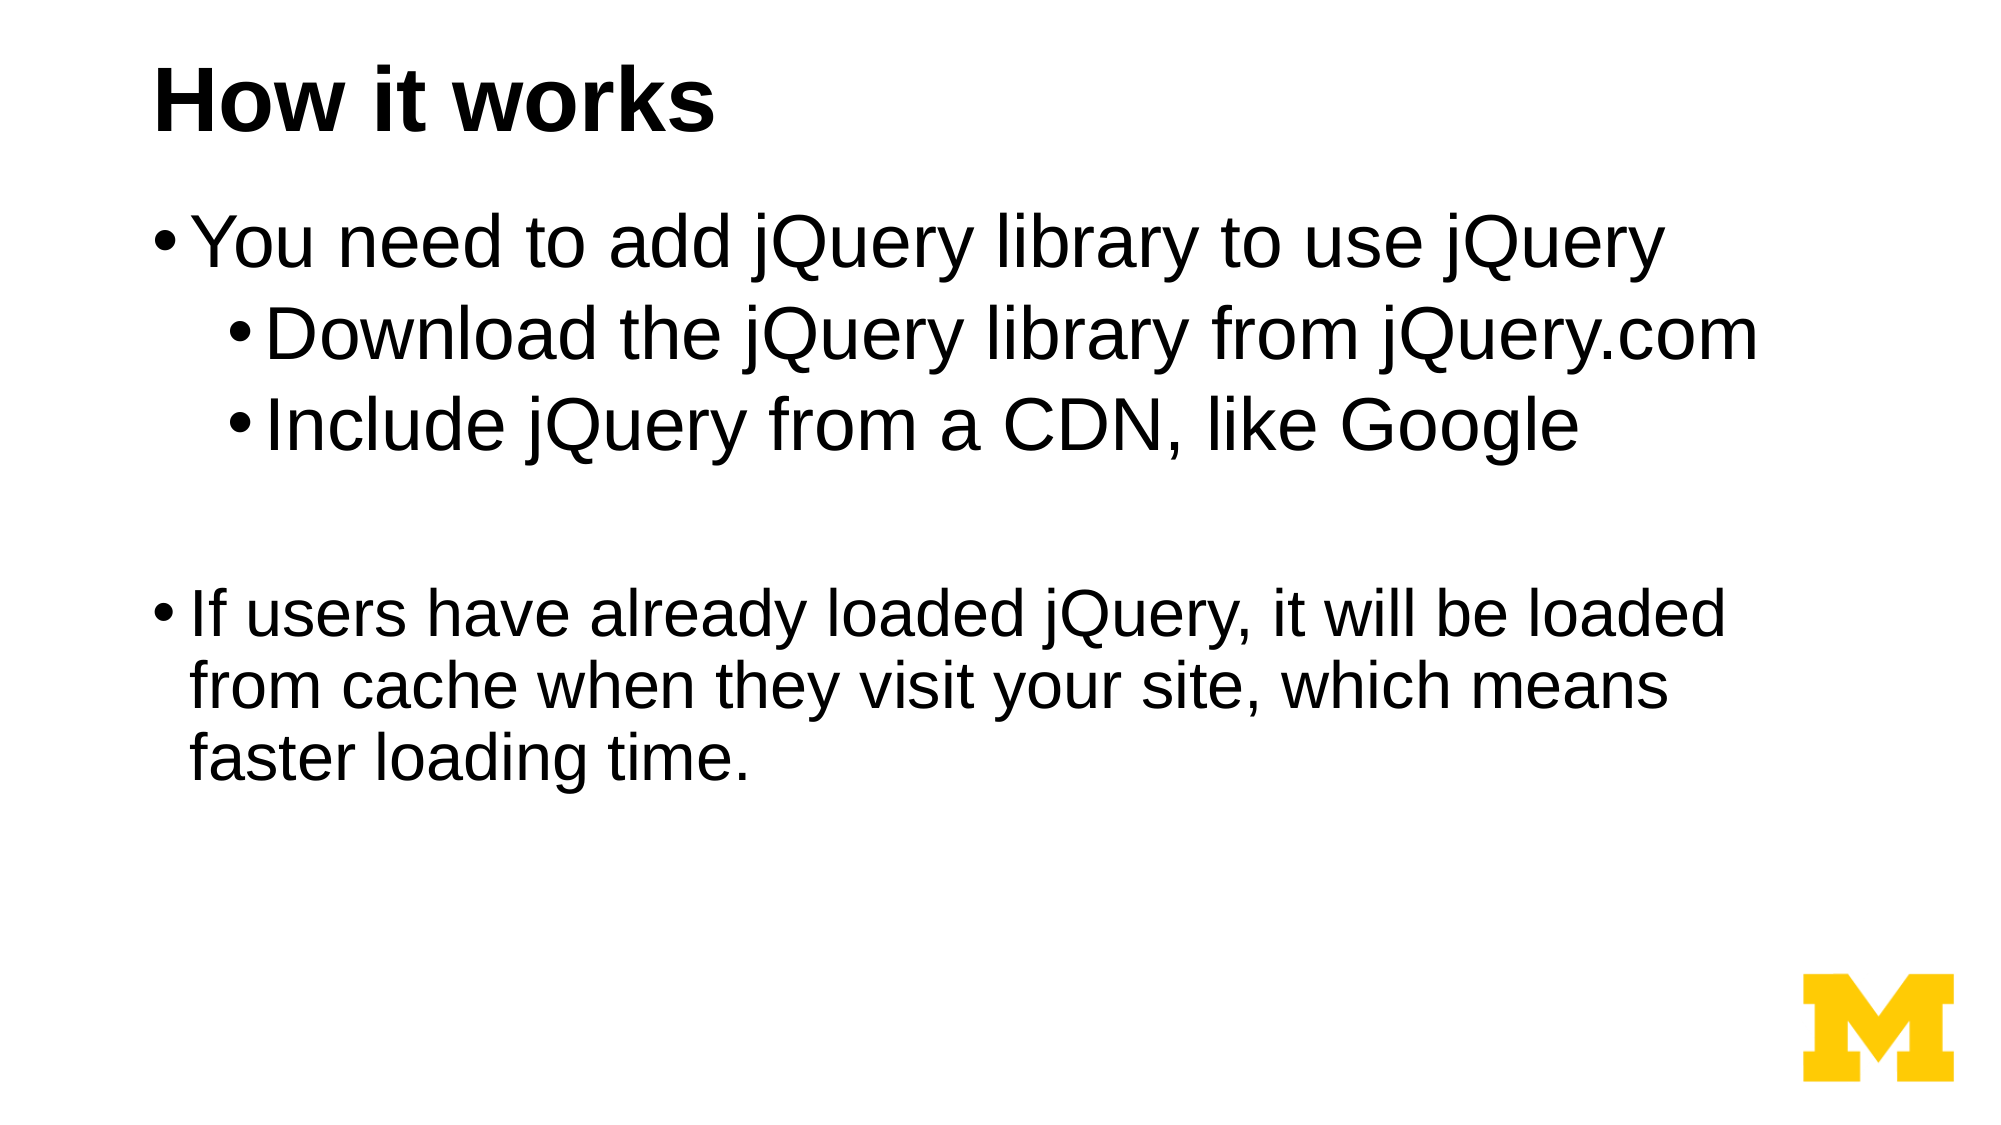

# How it works
You need to add jQuery library to use jQuery
Download the jQuery library from jQuery.com
Include jQuery from a CDN, like Google

If users have already loaded jQuery, it will be loaded from cache when they visit your site, which means faster loading time.